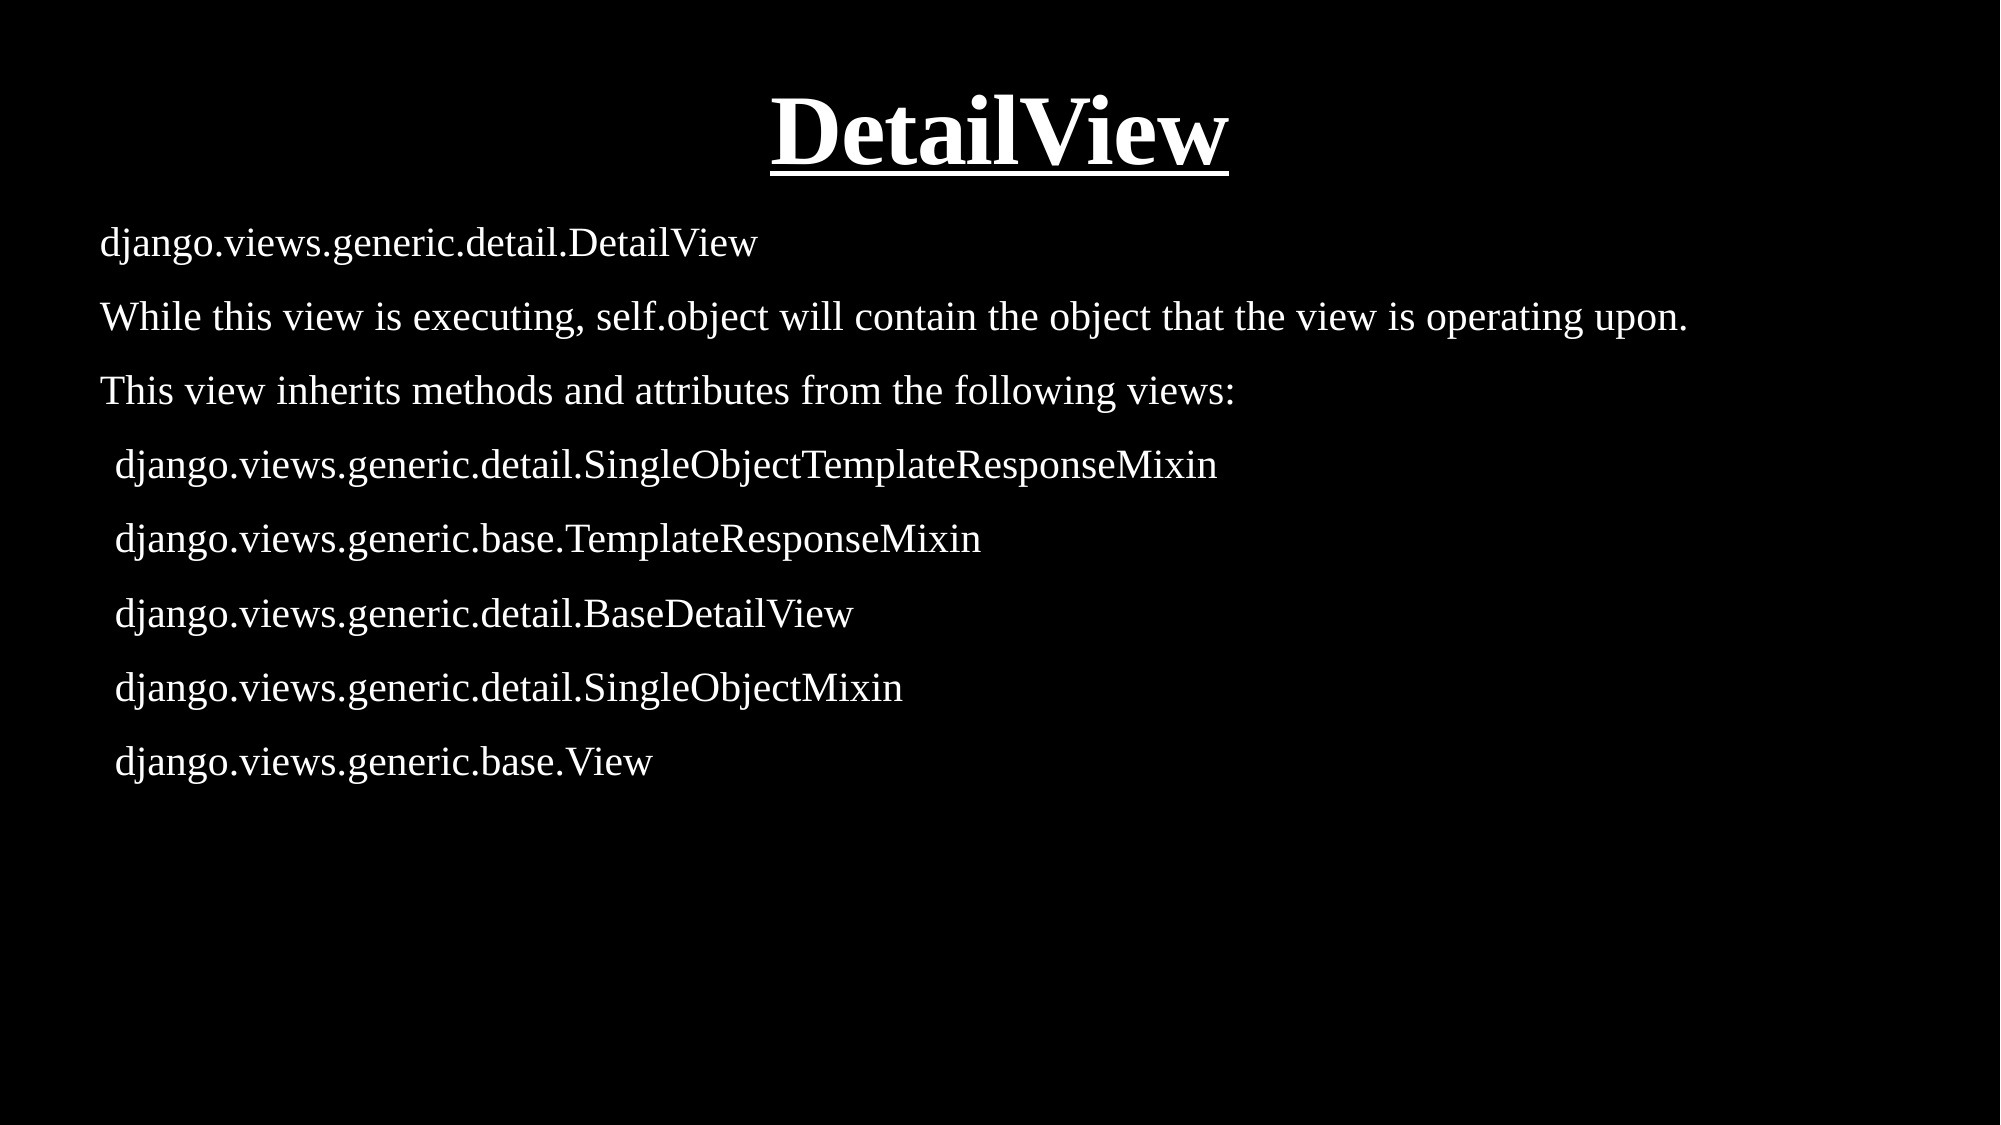

# DetailView
django.views.generic.detail.DetailView
While this view is executing, self.object will contain the object that the view is operating upon.
This view inherits methods and attributes from the following views:
django.views.generic.detail.SingleObjectTemplateResponseMixin
django.views.generic.base.TemplateResponseMixin
django.views.generic.detail.BaseDetailView
django.views.generic.detail.SingleObjectMixin
django.views.generic.base.View